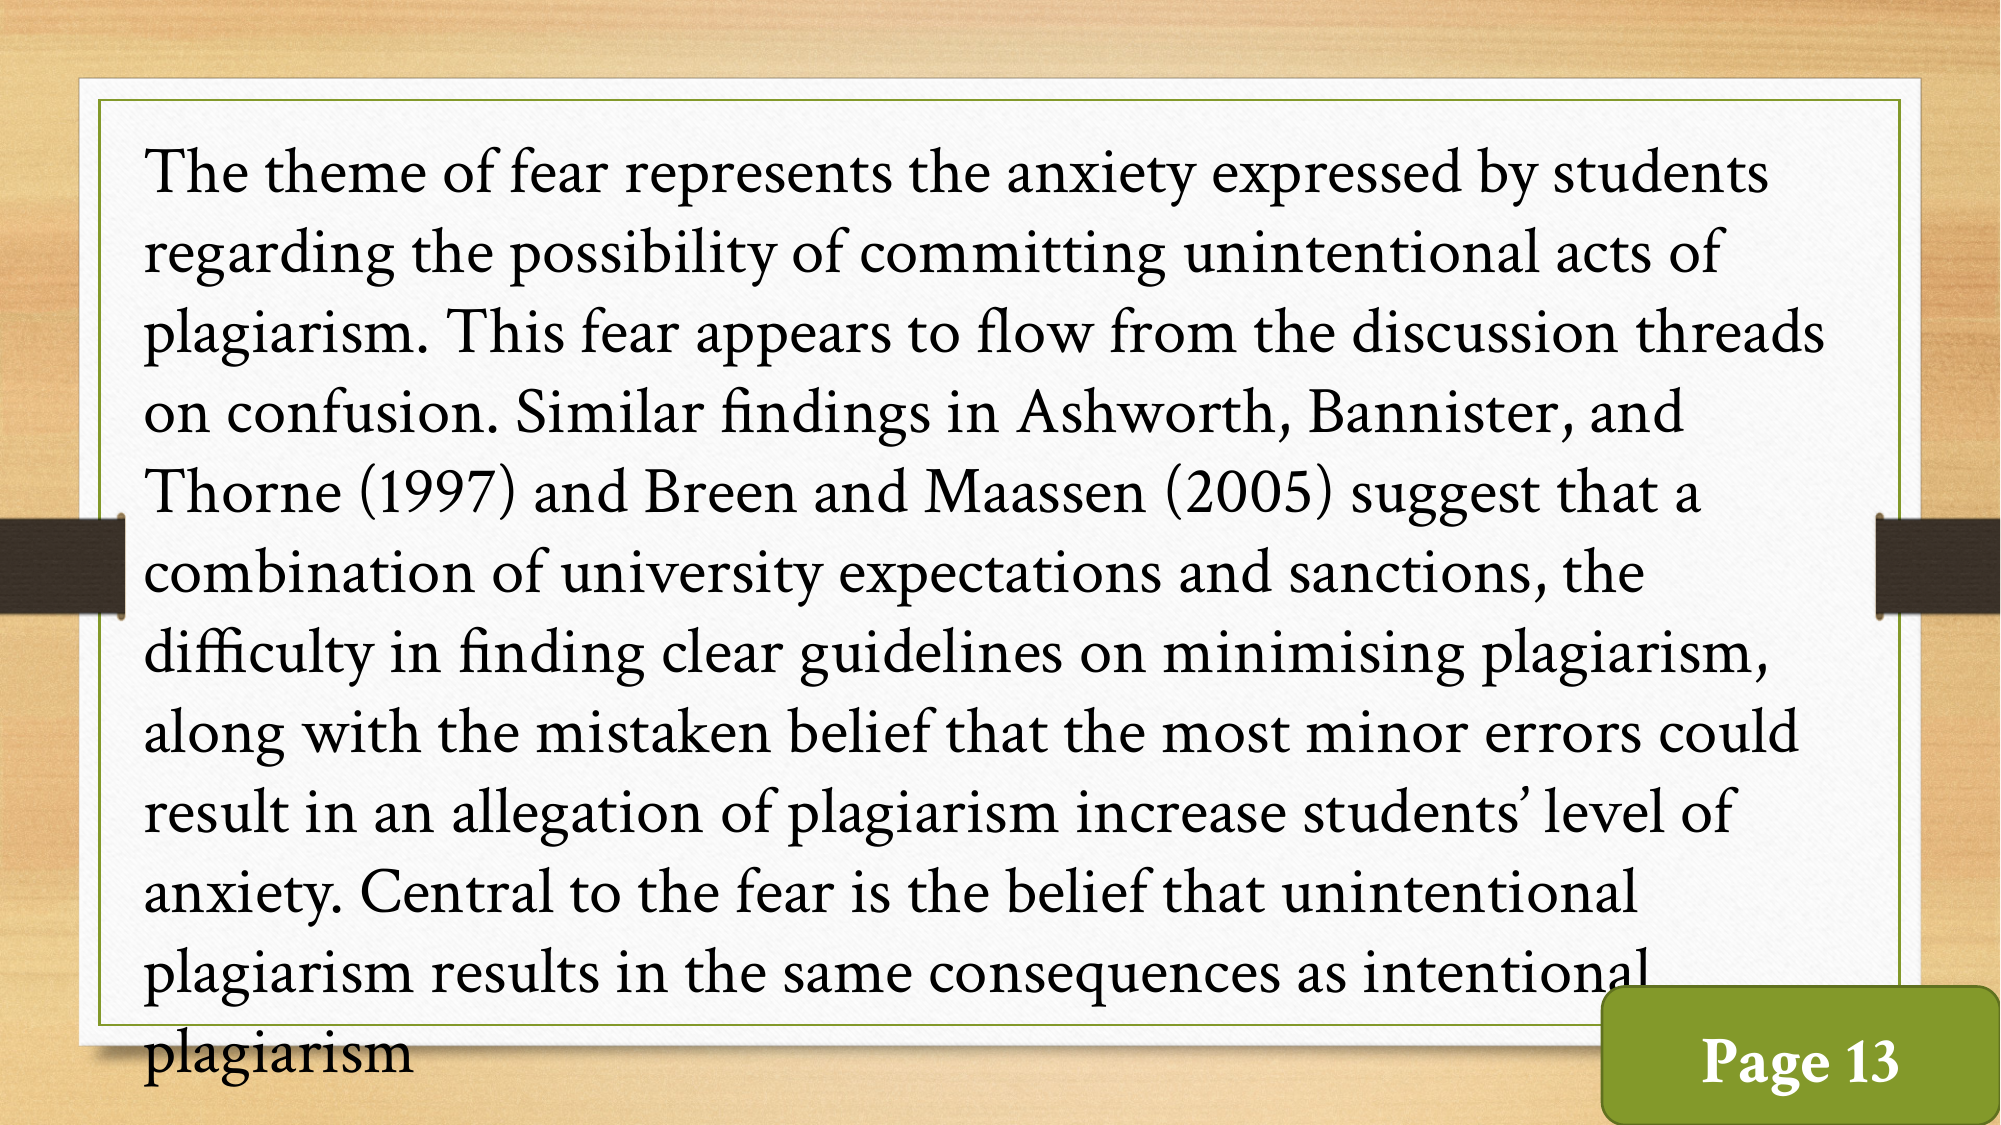

The theme of fear represents the anxiety expressed by students regarding the possibility of committing unintentional acts of plagiarism. This fear appears to flow from the discussion threads on confusion. Similar findings in Ashworth, Bannister, and Thorne (1997) and Breen and Maassen (2005) suggest that a combination of university expectations and sanctions, the difficulty in finding clear guidelines on minimising plagiarism, along with the mistaken belief that the most minor errors could result in an allegation of plagiarism increase students’ level of anxiety. Central to the fear is the belief that unintentional plagiarism results in the same consequences as intentional plagiarism
Page 13